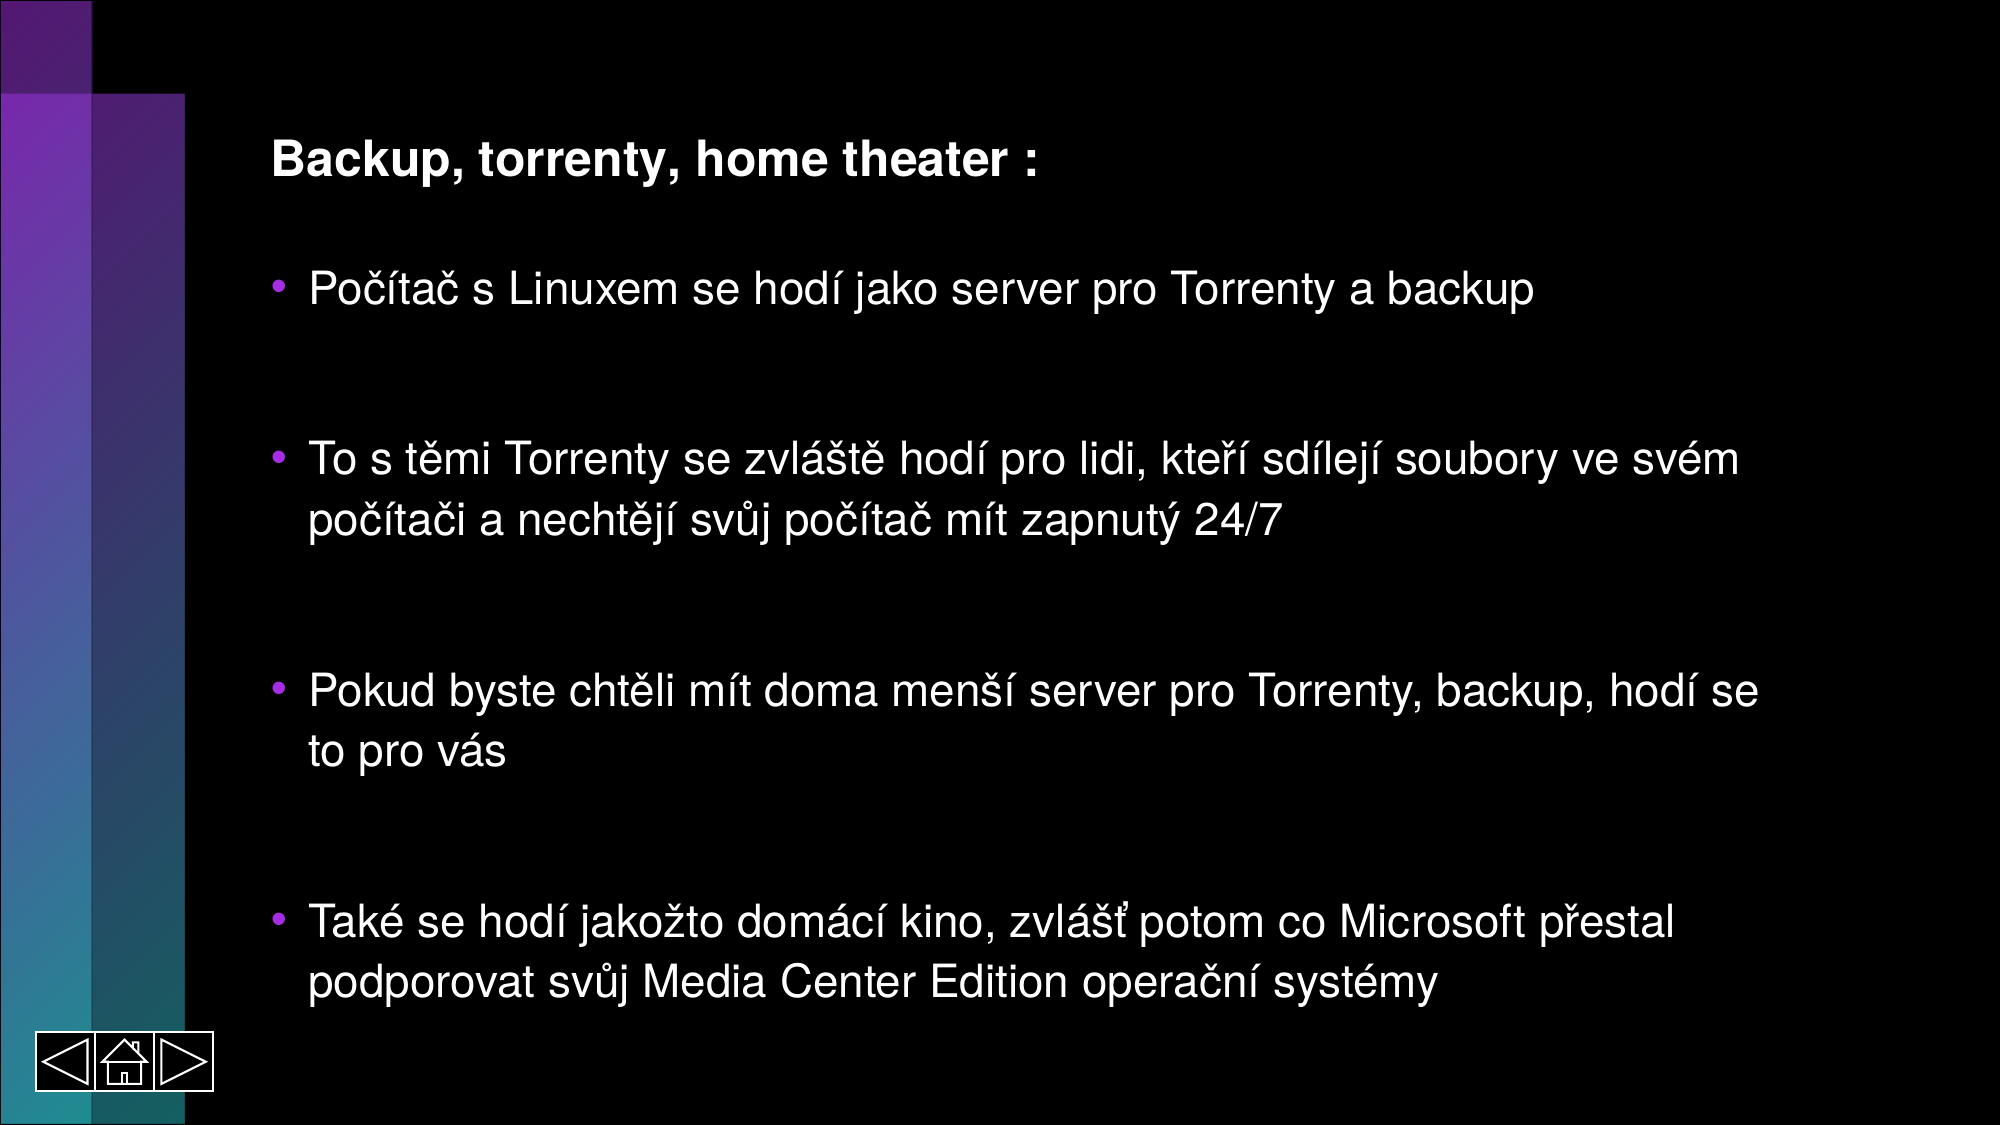

Backup, torrenty, home theater :
Počítač s Linuxem se hodí jako server pro Torrenty a backup

To s těmi Torrenty se zvláště hodí pro lidi, kteří sdílejí soubory ve svém počítači a nechtějí svůj počítač mít zapnutý 24/7

Pokud byste chtěli mít doma menší server pro Torrenty, backup, hodí se to pro vás

Také se hodí jakožto domácí kino, zvlášť potom co Microsoft přestal podporovat svůj Media Center Edition operační systémy